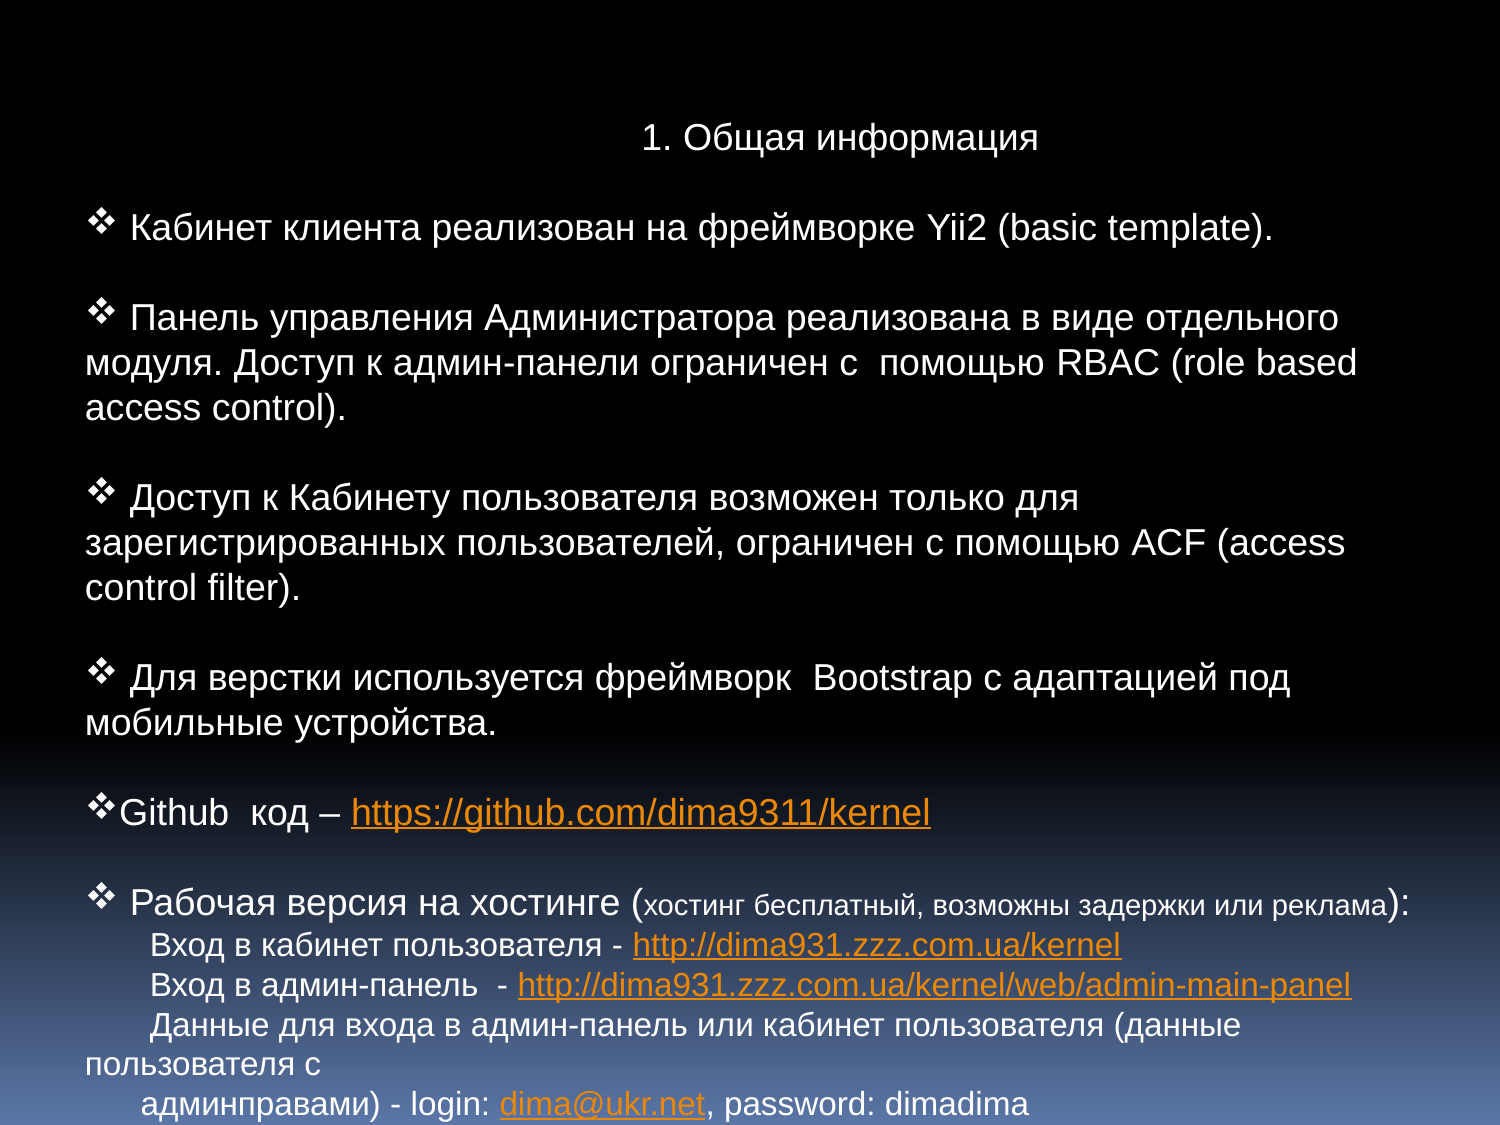

1. Общая информация

 Кабинет клиента реализован на фреймворке Yii2 (basic template).

 Панель управления Администратора реализована в виде отдельного модуля. Доступ к админ-панели ограничен с  помощью RBAC (role based access control).

 Доступ к Кабинету пользователя возможен только для зарегистрированных пользователей, ограничен с помощью ACF (access control filter).

 Для верстки используется фреймворк  Bootstrap с адаптацией под мобильные устройства.

Github  код – https://github.com/dima9311/kernel

 Рабочая версия на хостинге (хостинг бесплатный, возможны задержки или реклама):
       Вход в кабинет пользователя - http://dima931.zzz.com.ua/kernel
       Вход в админ-панель  - http://dima931.zzz.com.ua/kernel/web/admin-main-panel
       Данные для входа в админ-панель или кабинет пользователя (данные пользователя с
      админправами) - login: dima@ukr.net, password: dimadima

 Часть функционала на видео - https://youtu.be/tx6Vq0NIm6k